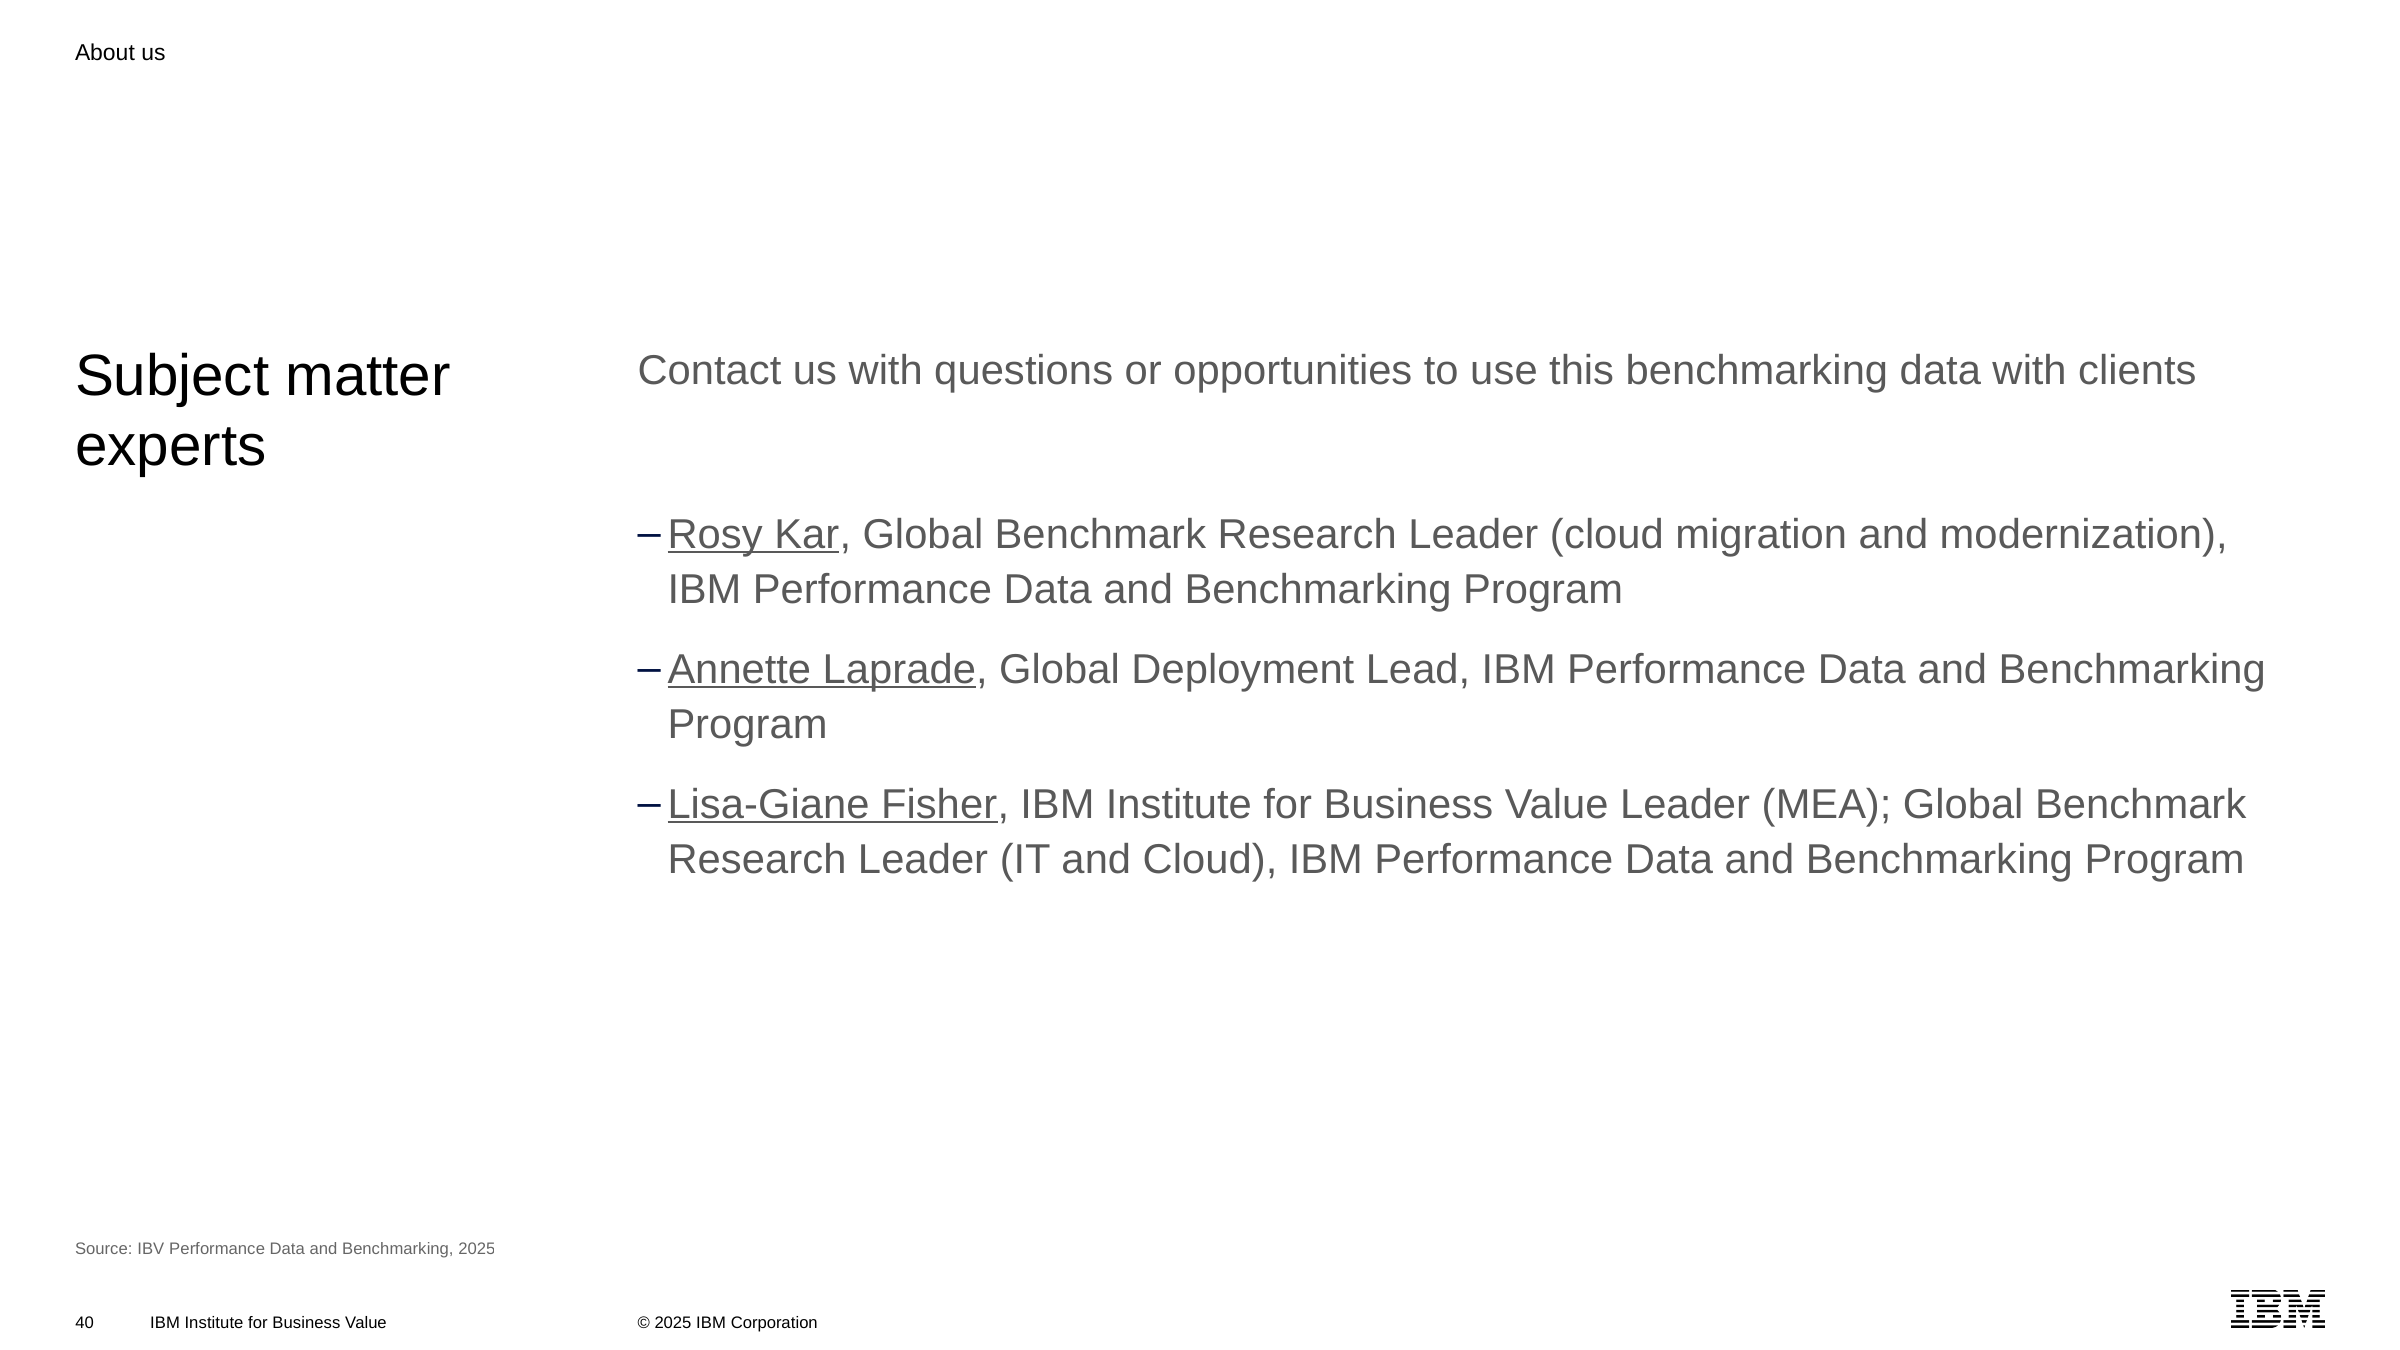

About us
# Subject matter experts
Contact us with questions or opportunities to use this benchmarking data with clients

Rosy Kar, Global Benchmark Research Leader (cloud migration and modernization), IBM Performance Data and Benchmarking Program
Annette Laprade, Global Deployment Lead, IBM Performance Data and Benchmarking Program
Lisa-Giane Fisher, IBM Institute for Business Value Leader (MEA); Global Benchmark Research Leader (IT and Cloud), IBM Performance Data and Benchmarking Program
Source: IBV Performance Data and Benchmarking, 2025